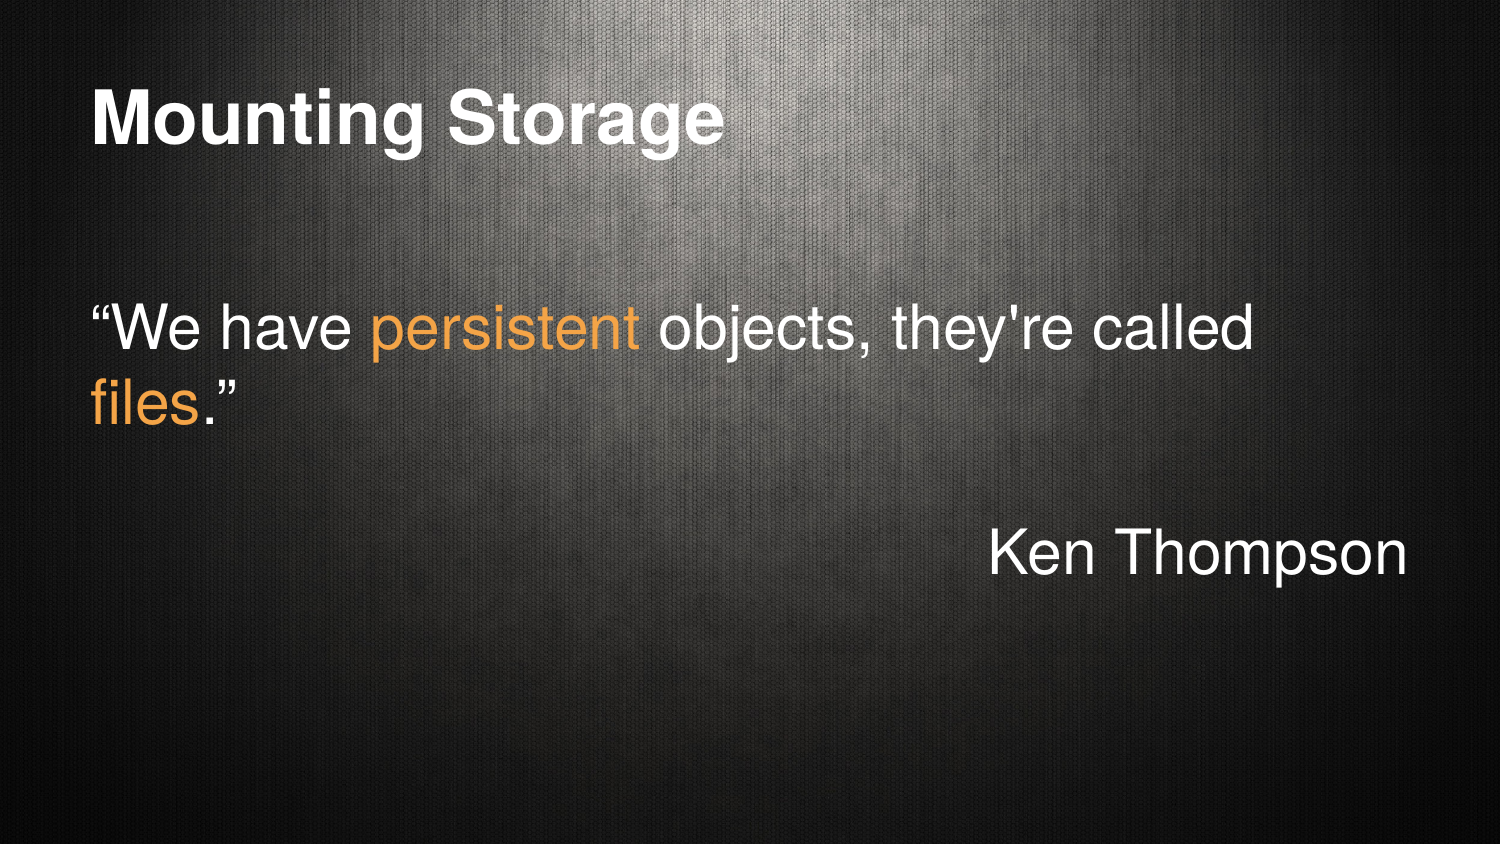

# Mounting Storage

“We have persistent objects, they're called files.”

Ken Thompson